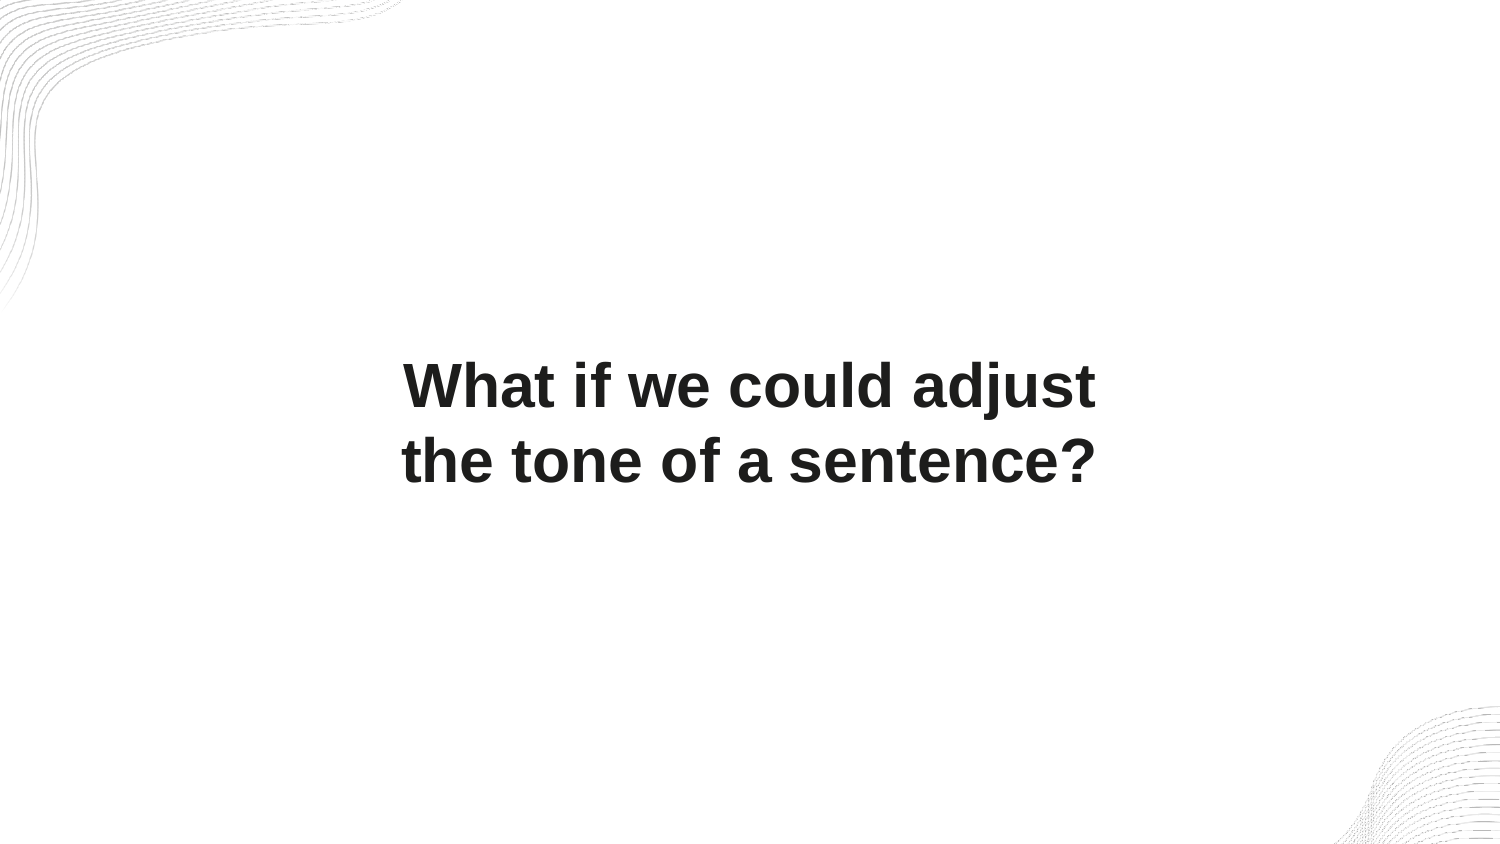

# What if we could adjust the tone of a sentence?